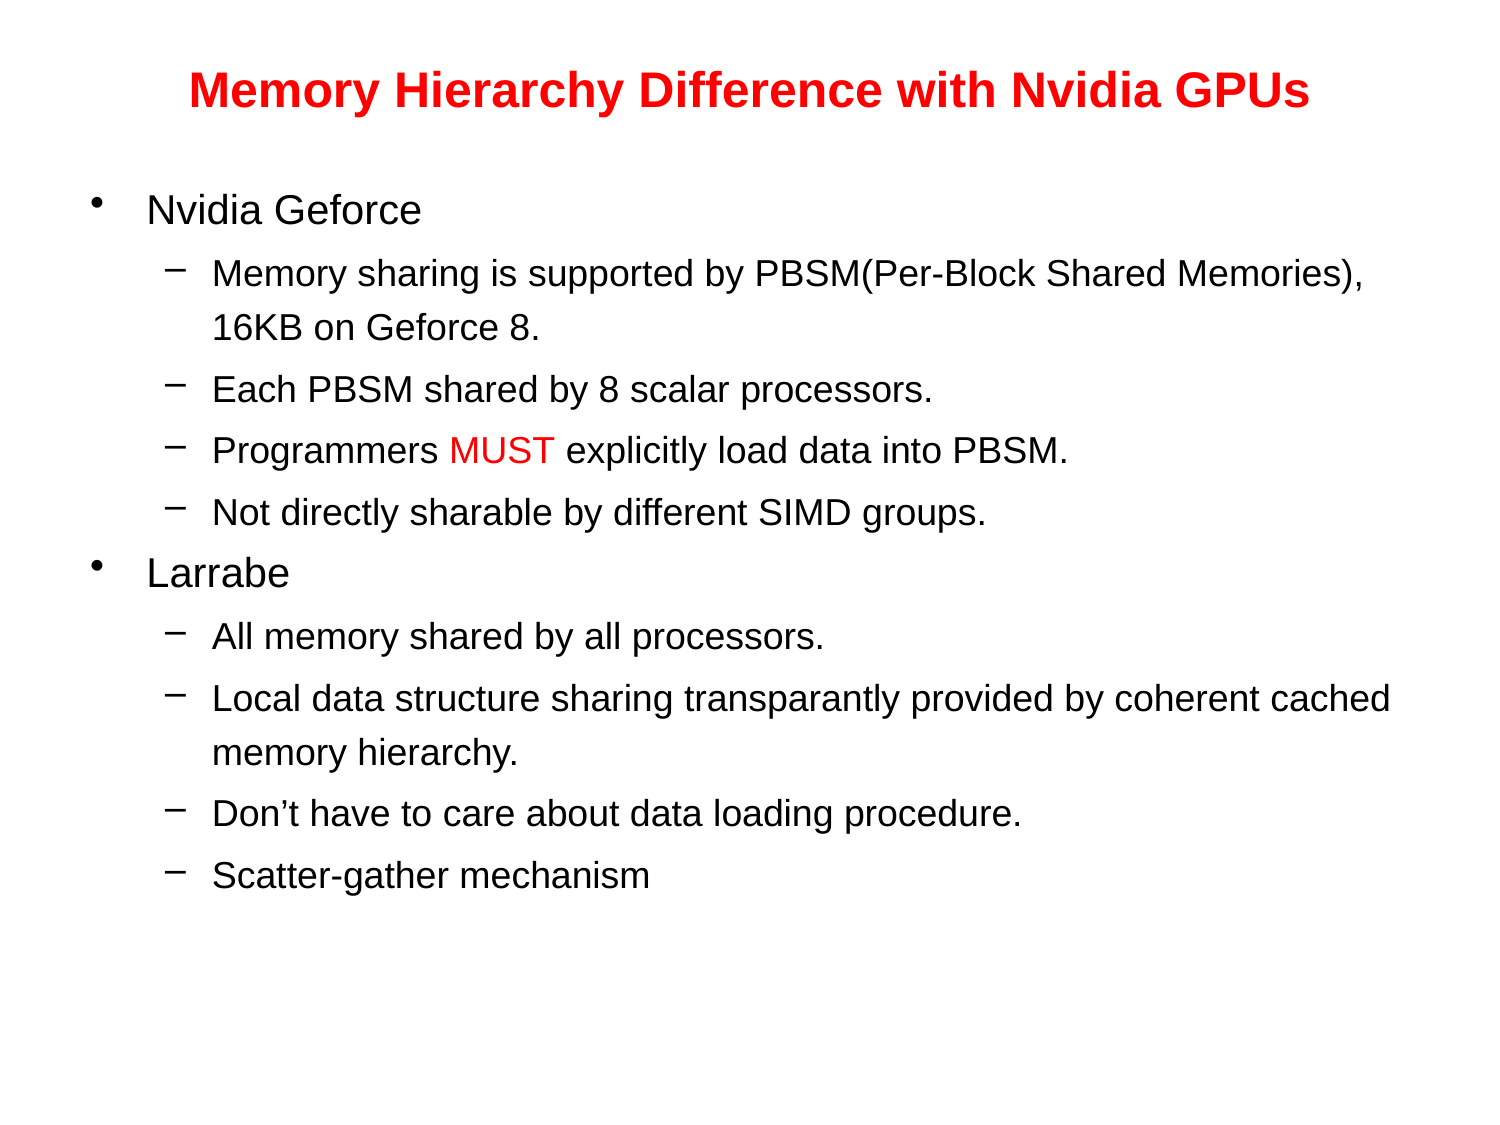

# Memory Hierarchy Difference with Nvidia GPUs
Nvidia Geforce
Memory sharing is supported by PBSM(Per-Block Shared Memories), 16KB on Geforce 8.
Each PBSM shared by 8 scalar processors.
Programmers MUST explicitly load data into PBSM.
Not directly sharable by different SIMD groups.
Larrabe
All memory shared by all processors.
Local data structure sharing transparantly provided by coherent cached memory hierarchy.
Don’t have to care about data loading procedure.
Scatter-gather mechanism